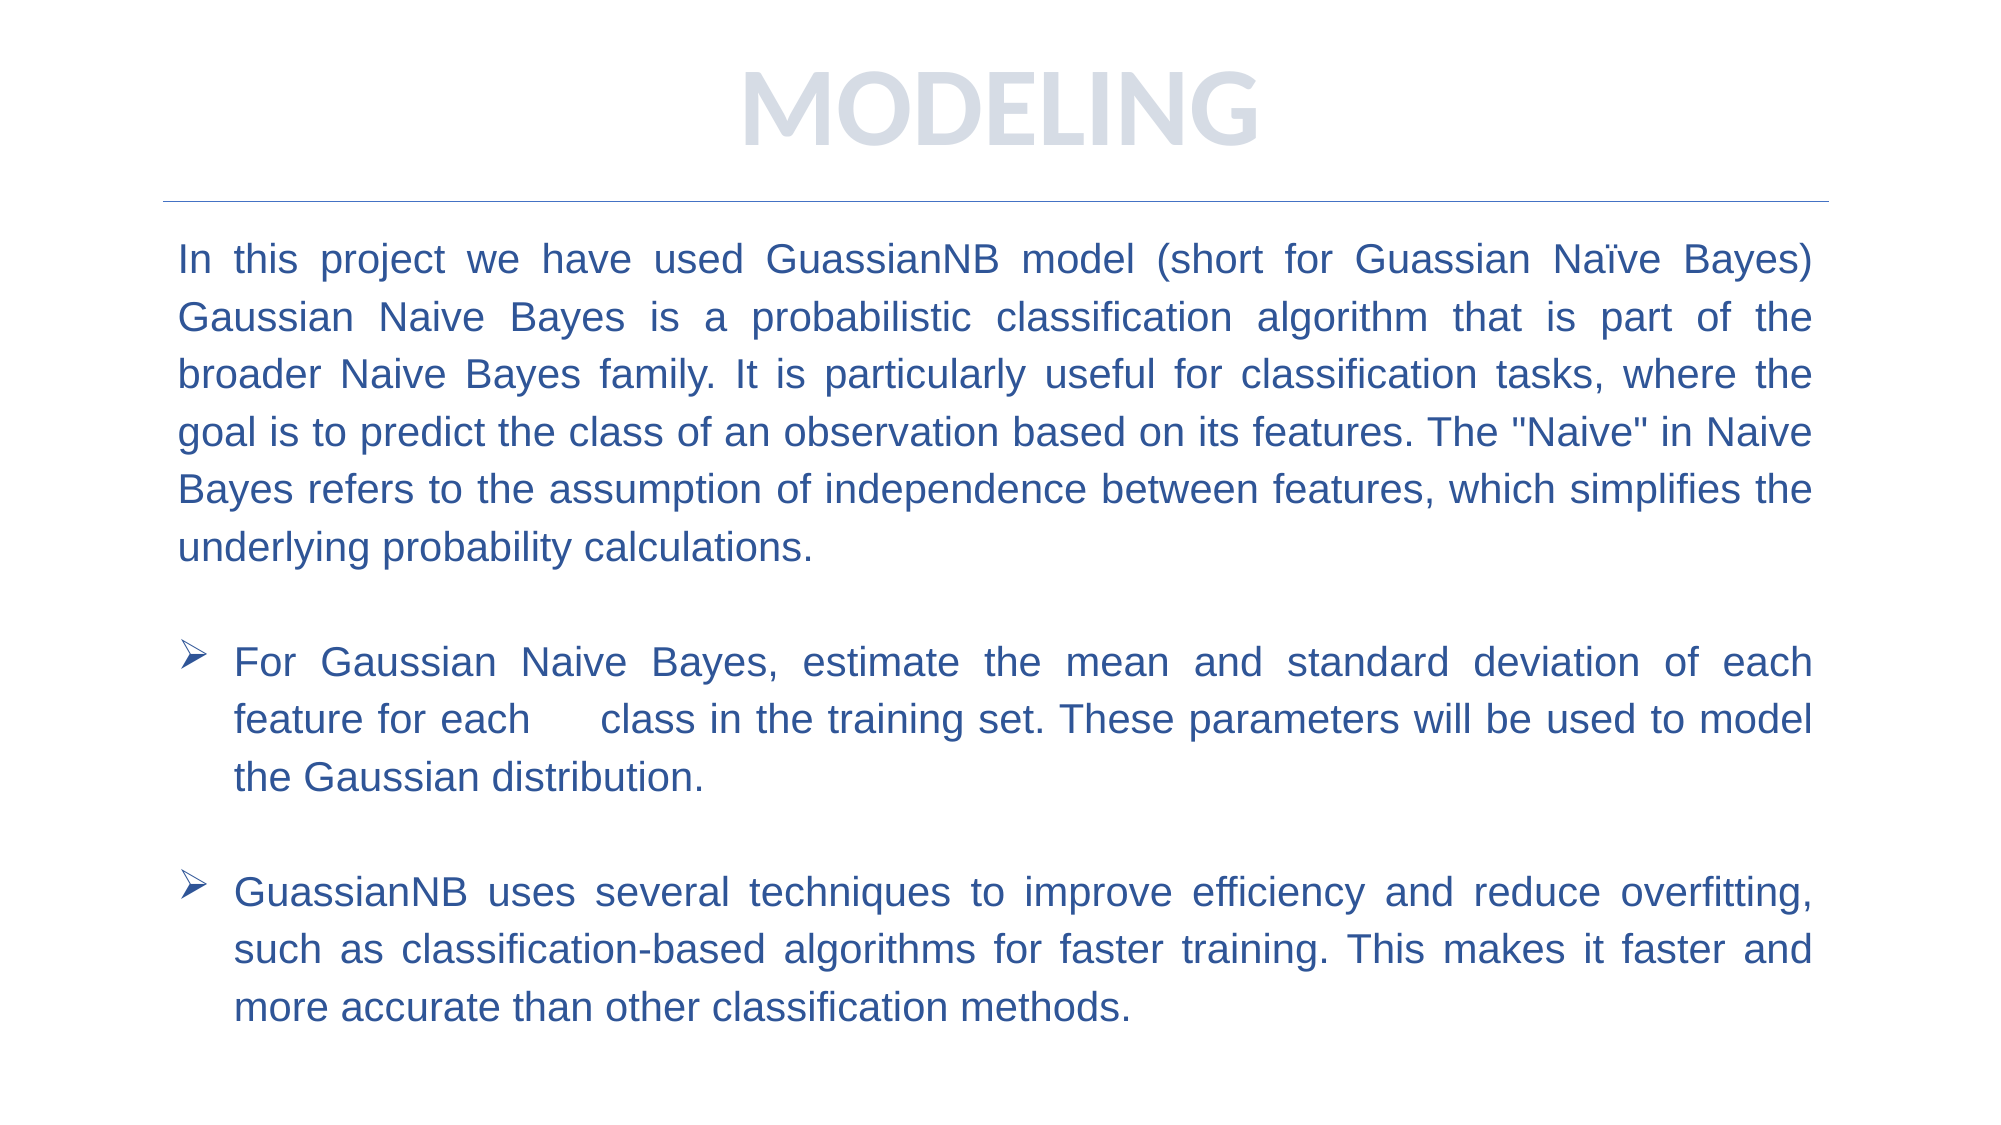

MODELING
In this project we have used GuassianNB model (short for Guassian Naïve Bayes) Gaussian Naive Bayes is a probabilistic classification algorithm that is part of the broader Naive Bayes family. It is particularly useful for classification tasks, where the goal is to predict the class of an observation based on its features. The "Naive" in Naive Bayes refers to the assumption of independence between features, which simplifies the underlying probability calculations.

For Gaussian Naive Bayes, estimate the mean and standard deviation of each feature for each     class in the training set. These parameters will be used to model the Gaussian distribution.

GuassianNB uses several techniques to improve efficiency and reduce overfitting, such as classification-based algorithms for faster training. This makes it faster and more accurate than other classification methods.